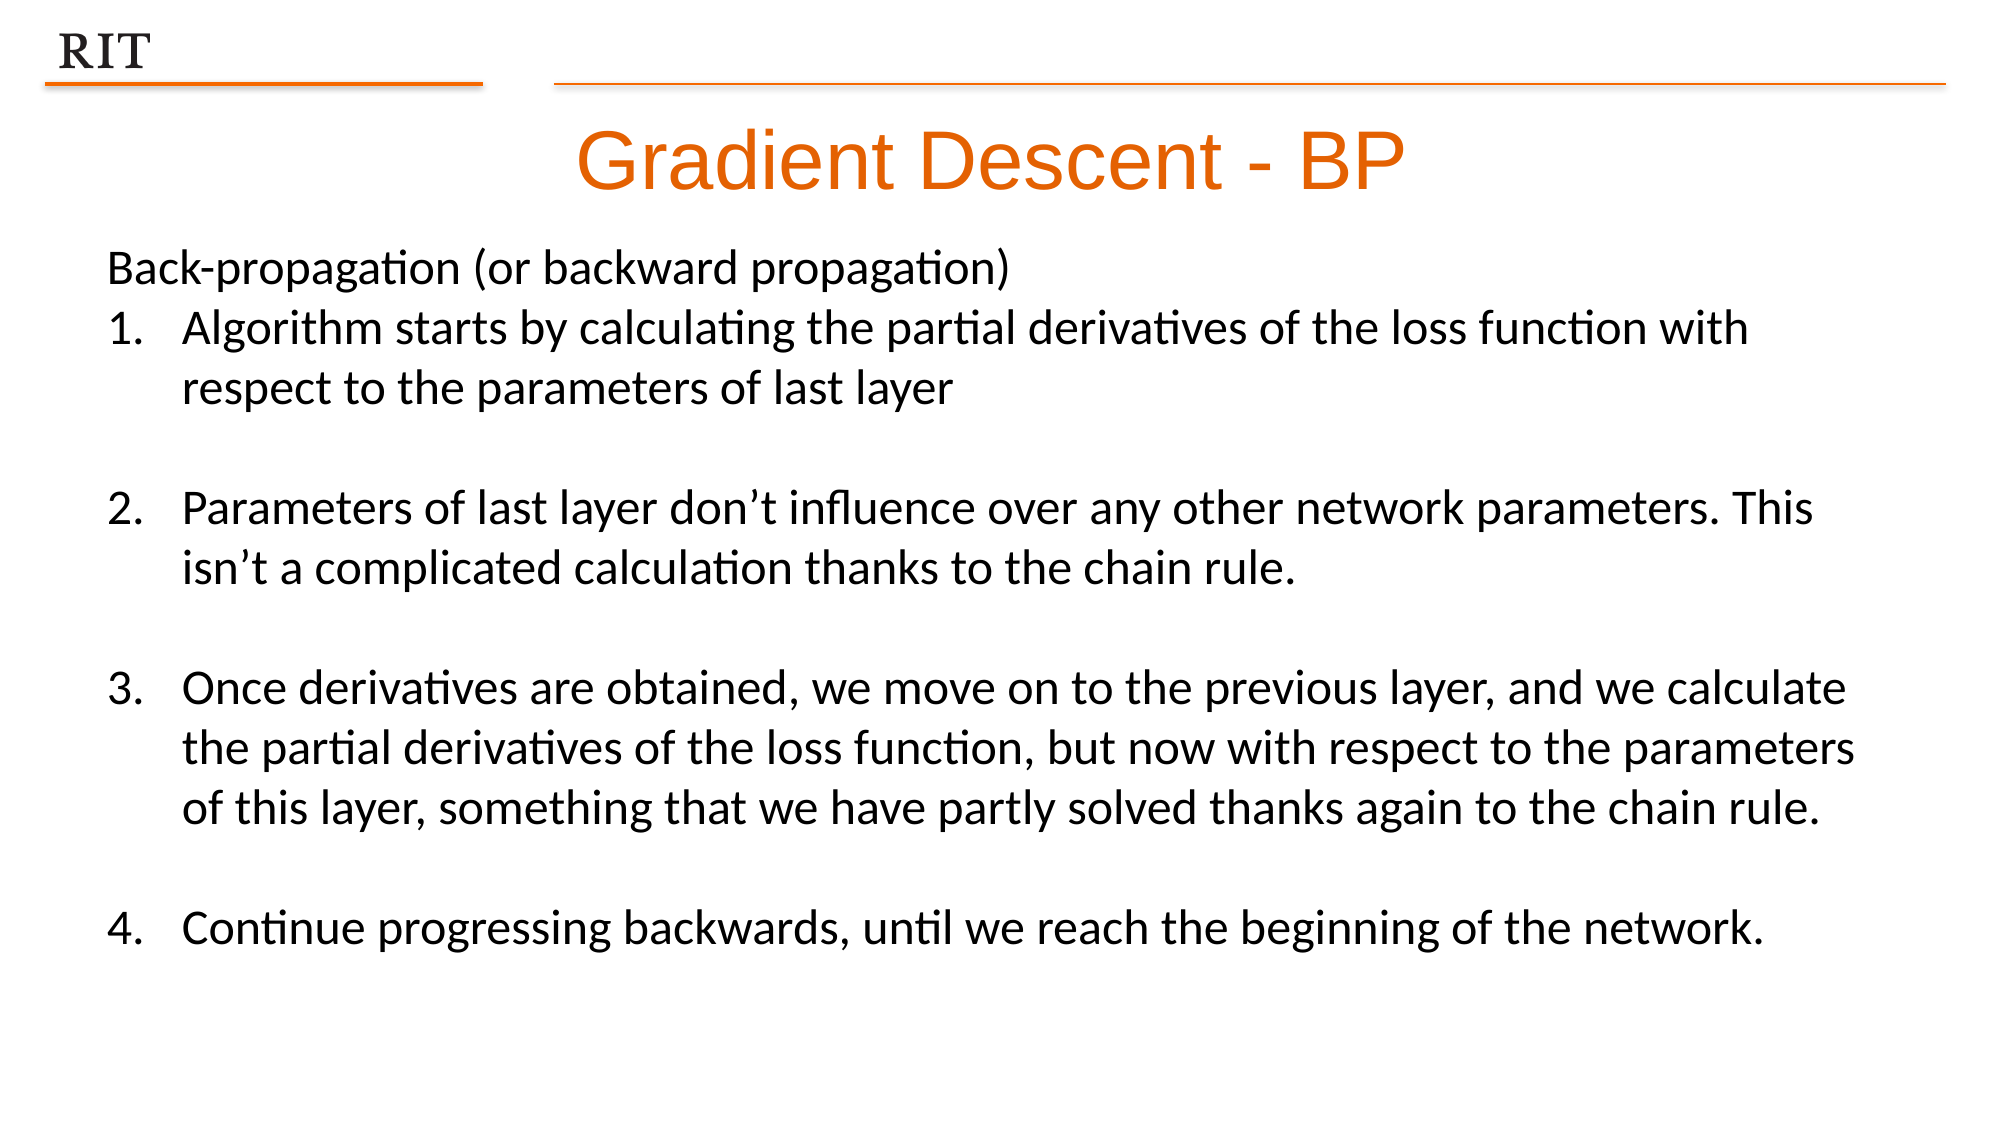

Gradient Descent - BP
Back-propagation (or backward propagation)
Algorithm starts by calculating the partial derivatives of the loss function with respect to the parameters of last layer

Parameters of last layer don’t influence over any other network parameters. This isn’t a complicated calculation thanks to the chain rule.

Once derivatives are obtained, we move on to the previous layer, and we calculate the partial derivatives of the loss function, but now with respect to the parameters of this layer, something that we have partly solved thanks again to the chain rule.

Continue progressing backwards, until we reach the beginning of the network.